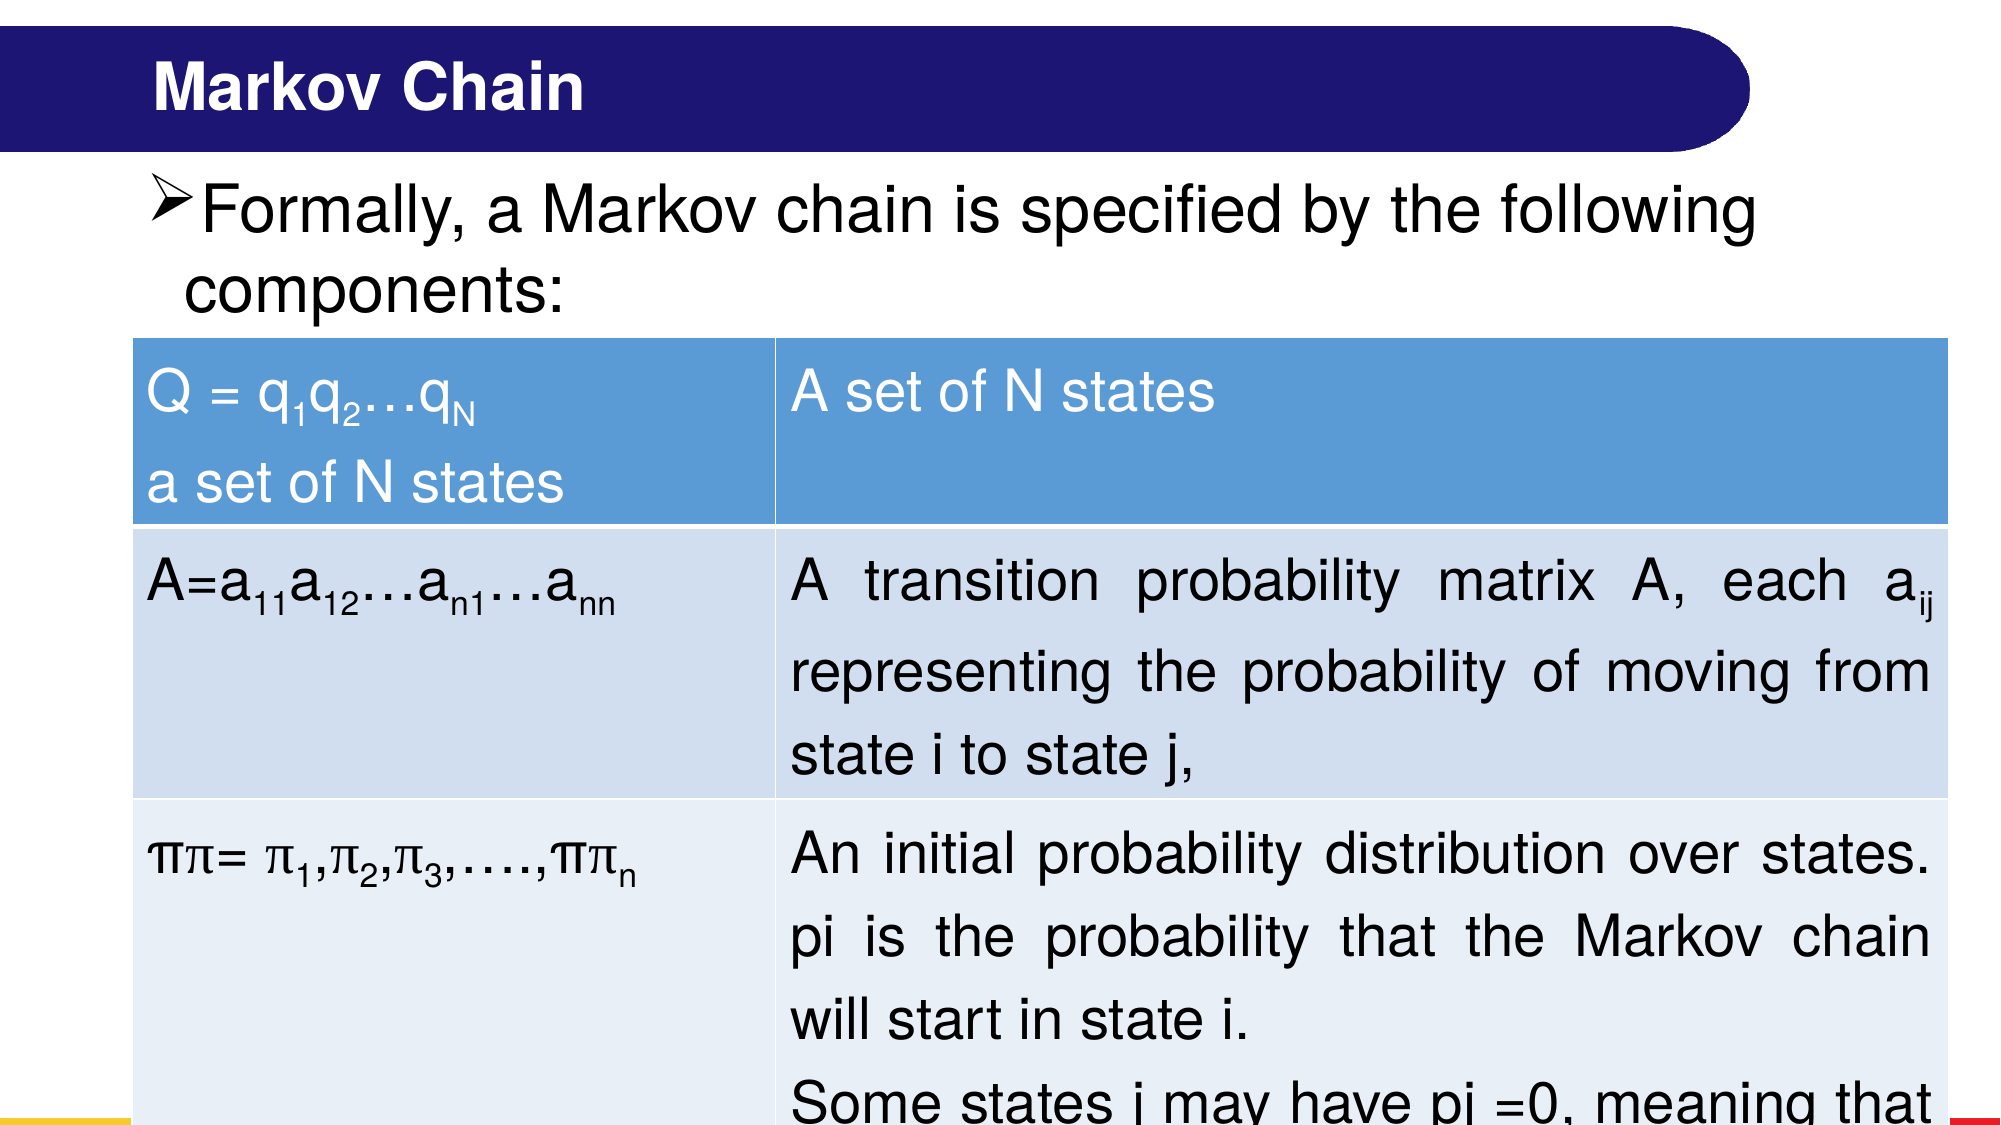

# Markov Chain
Formally, a Markov chain is specified by the following components:

| Q = q1q2…qN a set of N states | A set of N states |
| --- | --- |
| A=a11a12…an1…ann | A transition probability matrix A, each aij representing the probability of moving from state i to state j, |
| ππ= π1,π2,π3,….,ππn | An initial probability distribution over states. pi is the probability that the Markov chain will start in state i. Some states j may have pj =0, meaning that they cannot be initial states. |